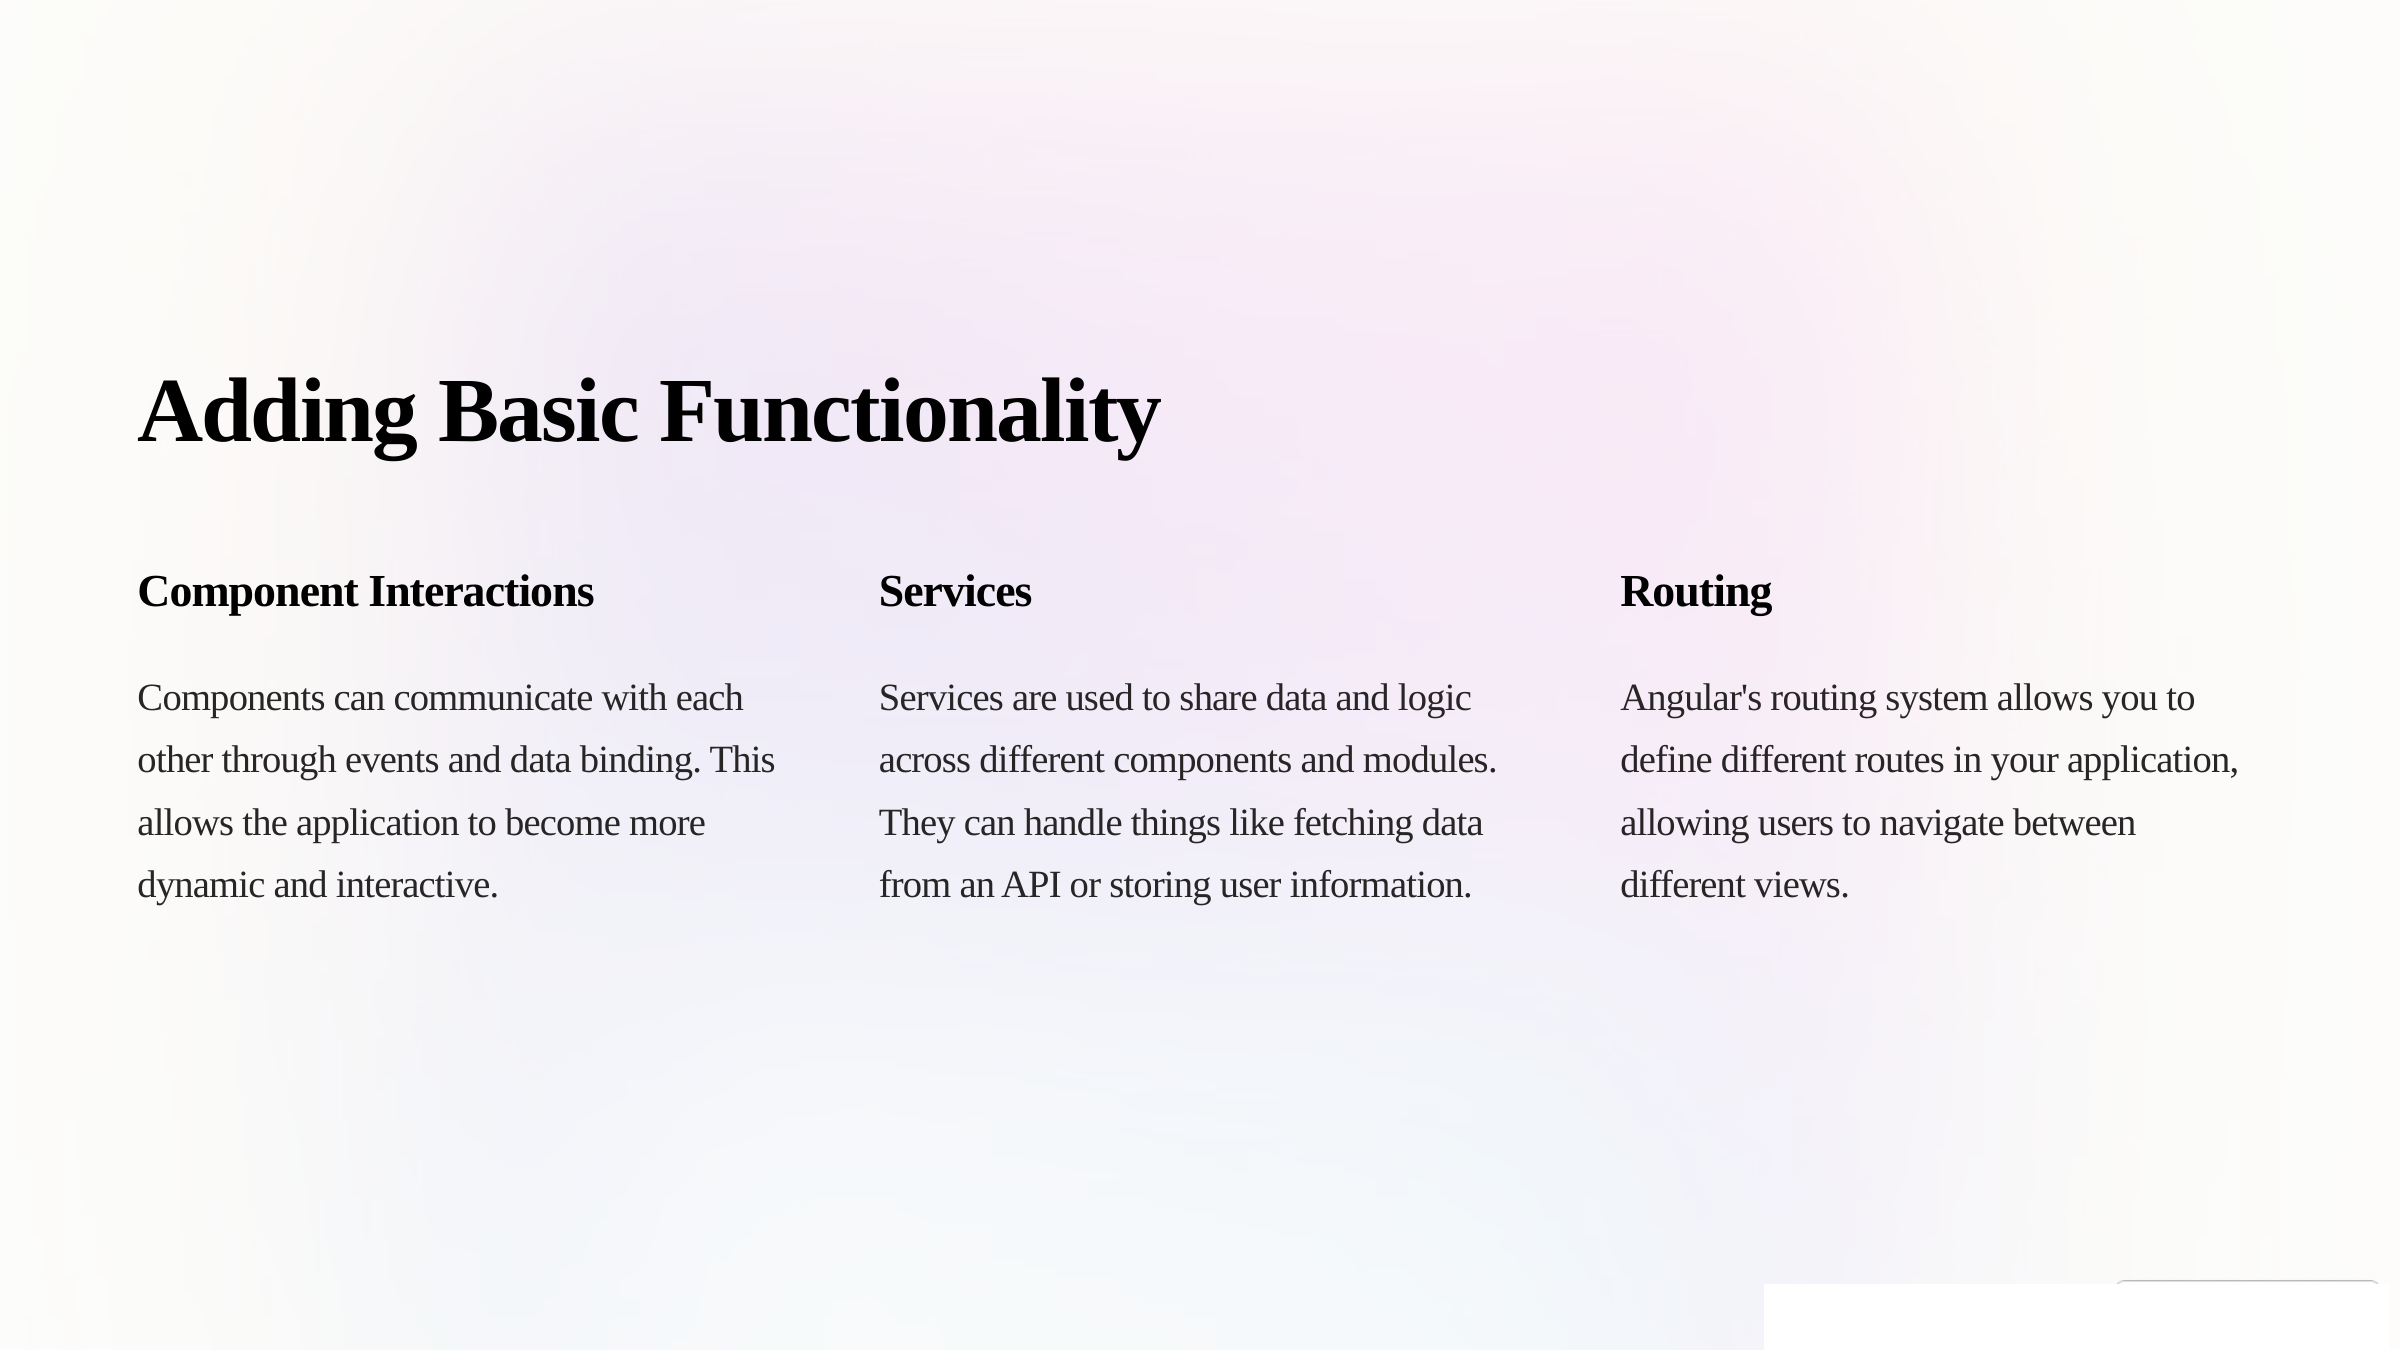

Adding Basic Functionality
Component Interactions
Services
Routing
Components can communicate with each other through events and data binding. This allows the application to become more dynamic and interactive.
Services are used to share data and logic across different components and modules. They can handle things like fetching data from an API or storing user information.
Angular's routing system allows you to define different routes in your application, allowing users to navigate between different views.